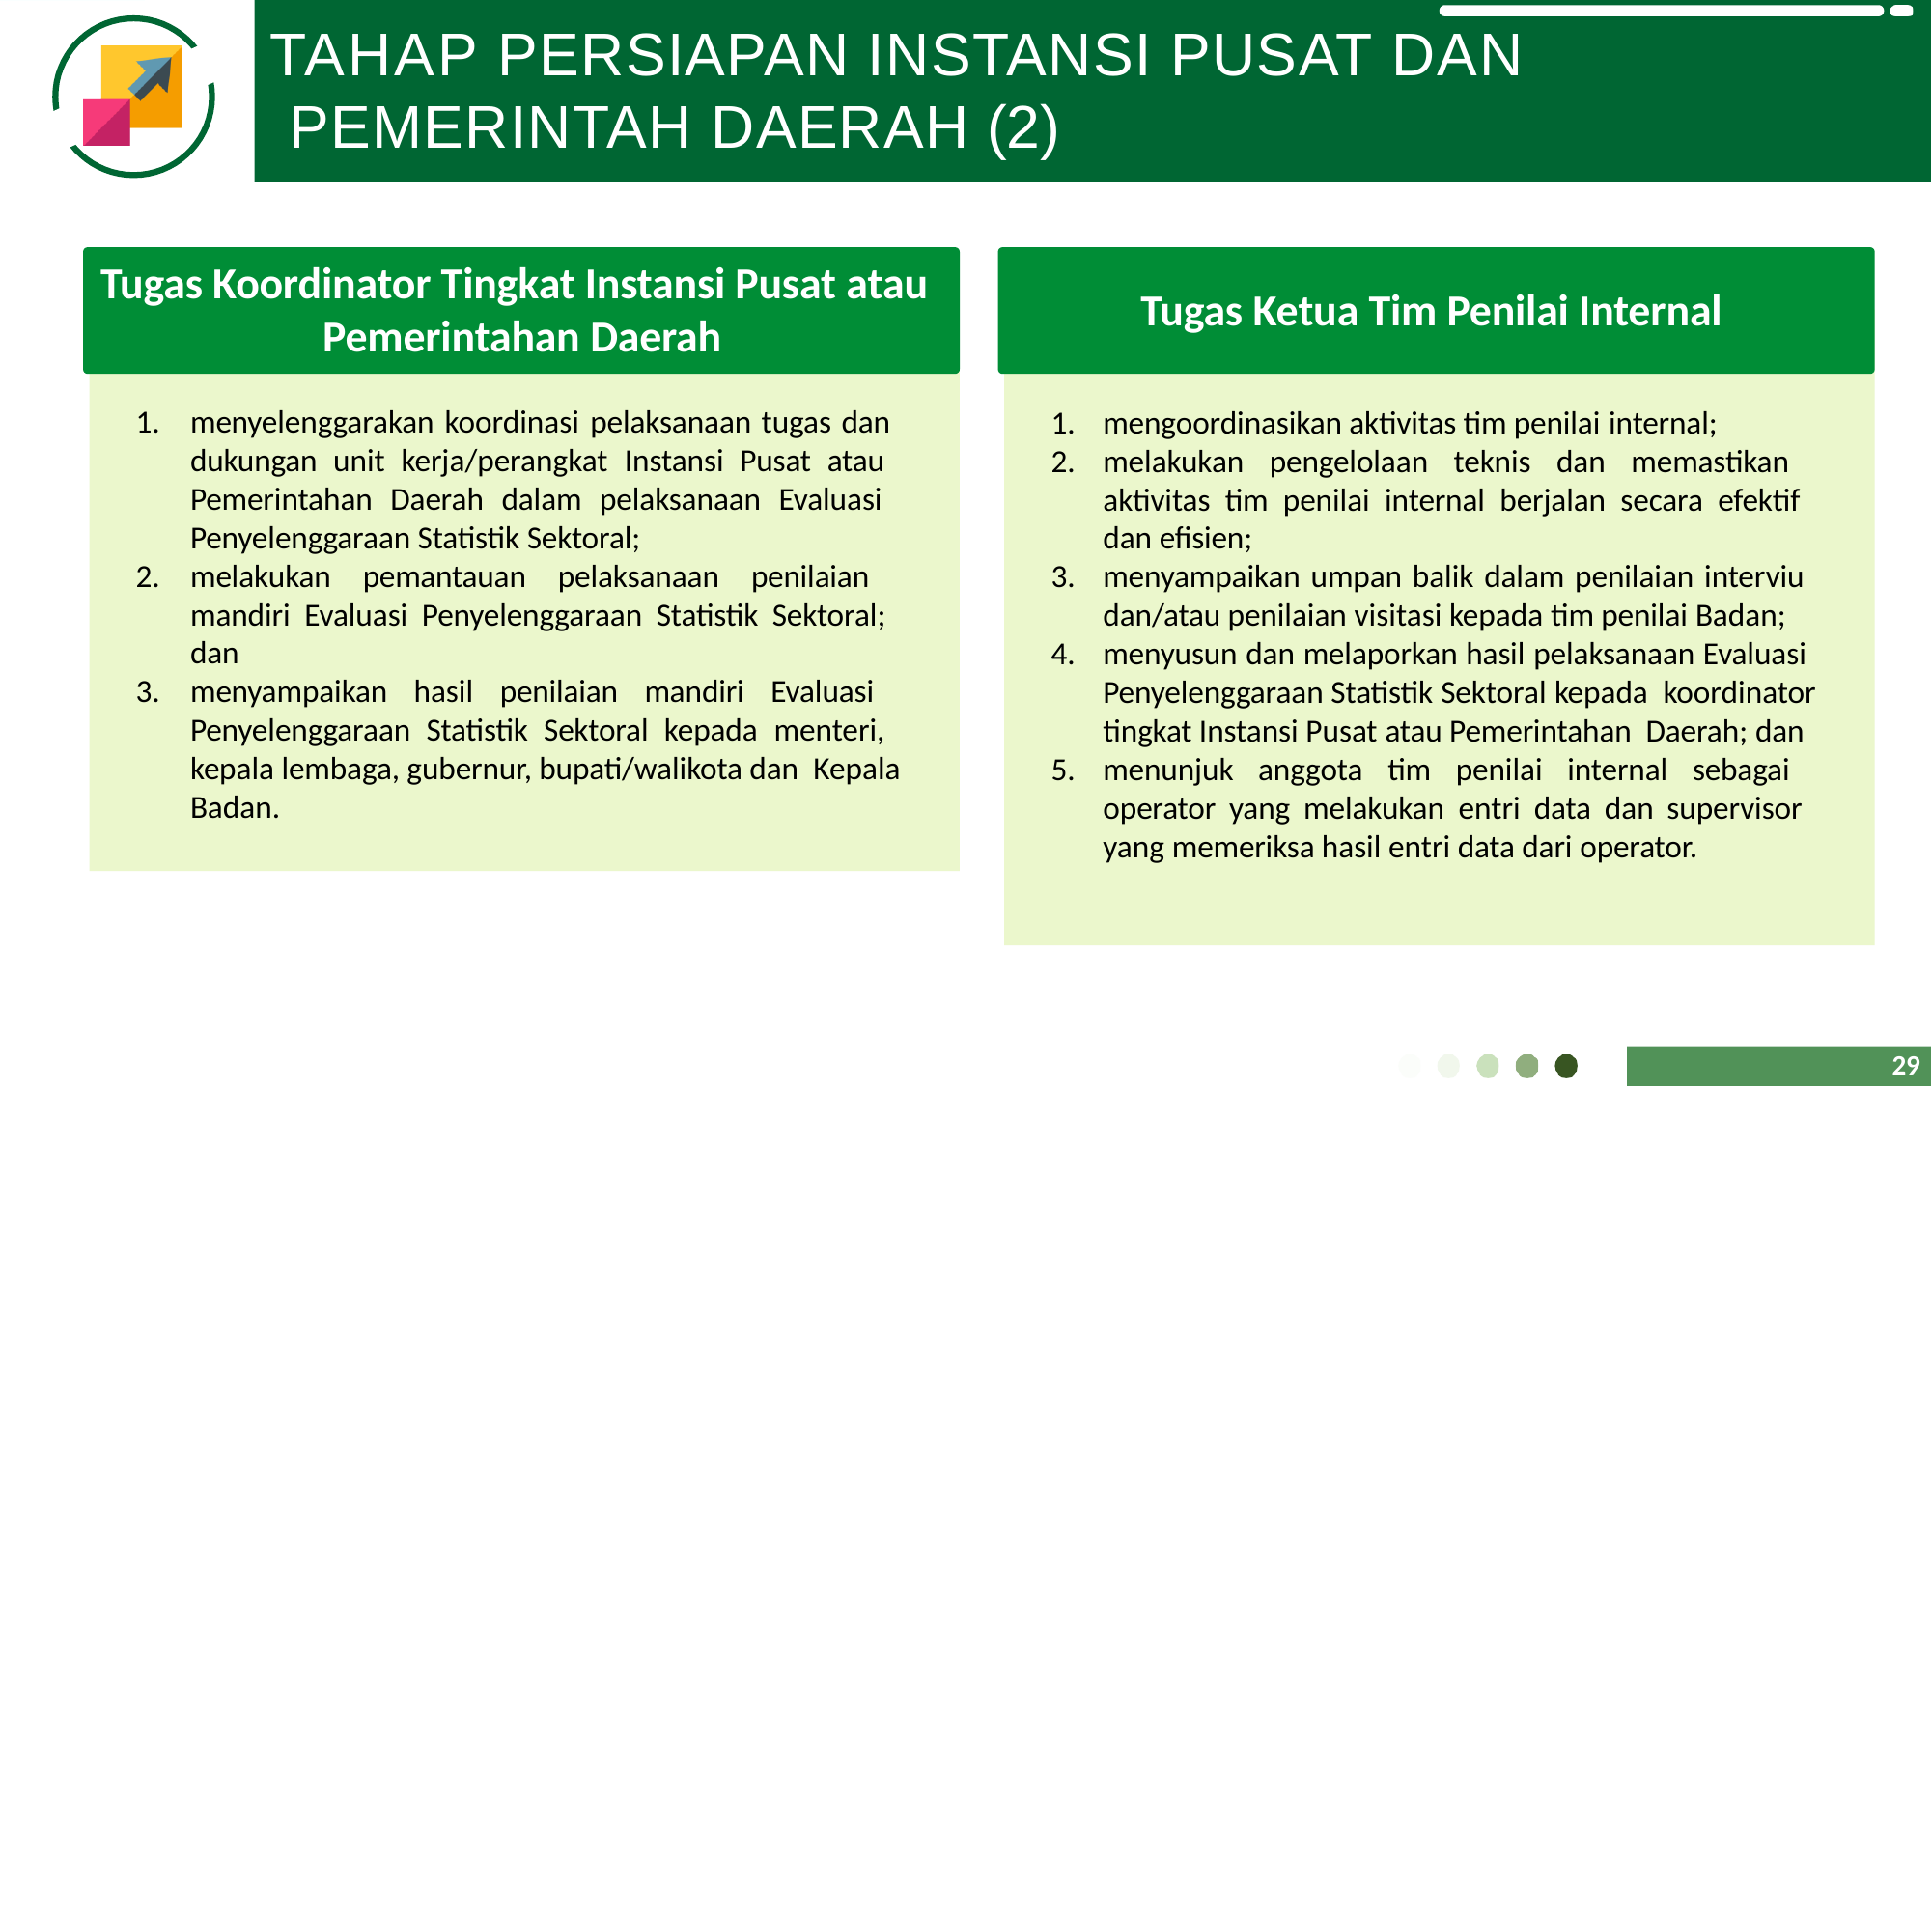

# TAHAP PERSIAPAN INSTANSI PUSAT DAN  PEMERINTAH DAERAH (2)

Tugas Koordinator Tingkat Instansi Pusat atau
Tugas Ketua Tim Penilai Internal

Pemerintahan Daerah

menyelenggarakan koordinasi pelaksanaan tugas dan  dukungan unit kerja/perangkat Instansi Pusat atau  Pemerintahan Daerah dalam pelaksanaan Evaluasi  Penyelenggaraan Statistik Sektoral;
melakukan pemantauan pelaksanaan penilaian  mandiri Evaluasi Penyelenggaraan Statistik Sektoral;  dan
menyampaikan hasil penilaian mandiri Evaluasi  Penyelenggaraan Statistik Sektoral kepada menteri,  kepala lembaga, gubernur, bupati/walikota dan  Kepala Badan.
mengoordinasikan aktivitas tim penilai internal;
melakukan pengelolaan teknis dan memastikan  aktivitas tim penilai internal berjalan secara efektif  dan efisien;
menyampaikan umpan balik dalam penilaian interviu  dan/atau penilaian visitasi kepada tim penilai Badan;
menyusun dan melaporkan hasil pelaksanaan Evaluasi  Penyelenggaraan Statistik Sektoral kepada  koordinator tingkat Instansi Pusat atau Pemerintahan  Daerah; dan
menunjuk anggota tim penilai internal sebagai  operator yang melakukan entri data dan supervisor  yang memeriksa hasil entri data dari operator.

29